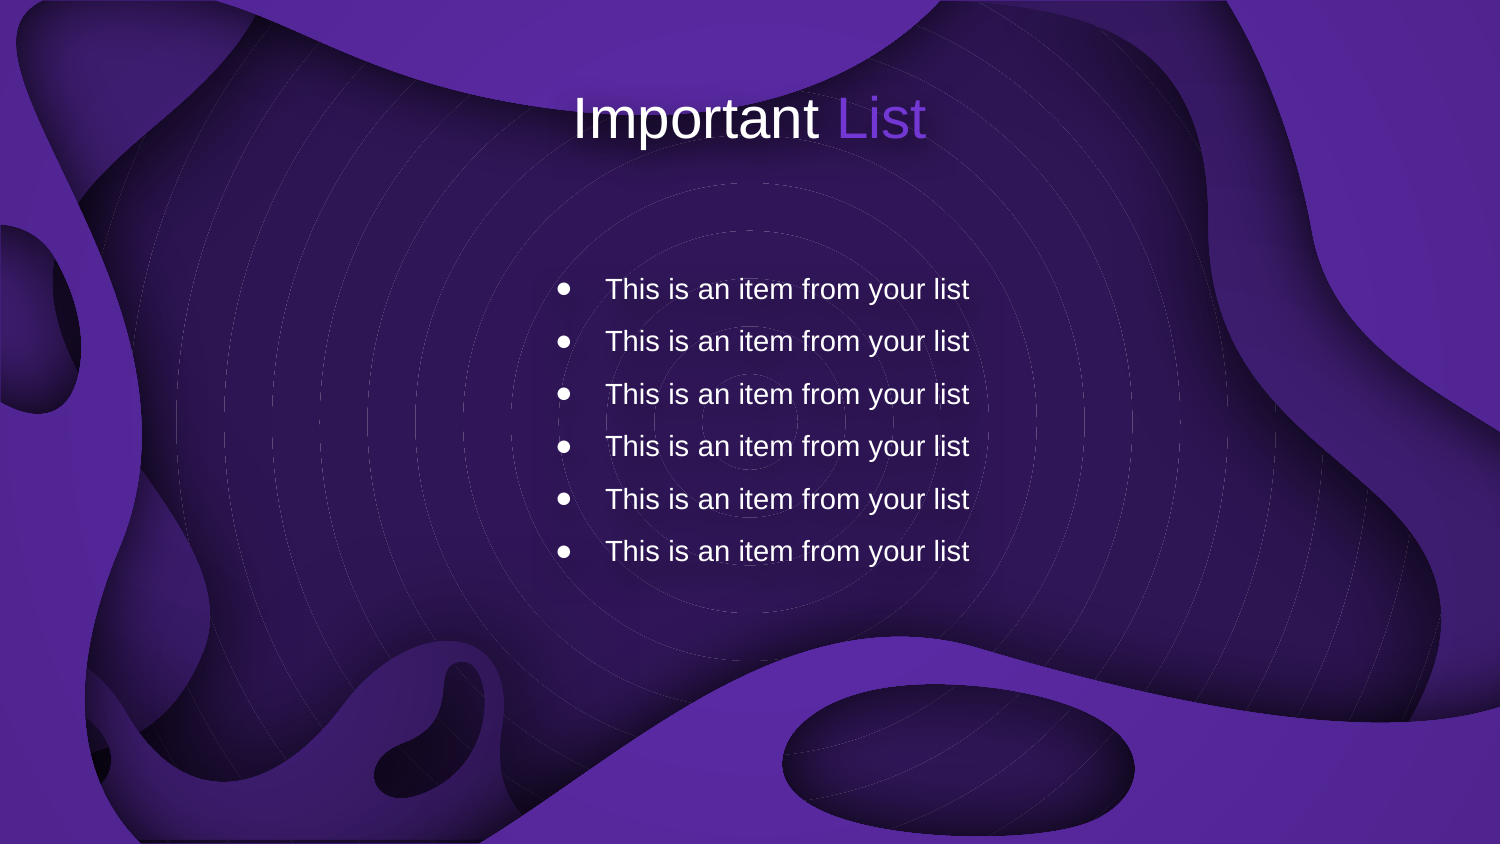

# Important List
This is an item from your list
This is an item from your list
This is an item from your list
This is an item from your list
This is an item from your list
This is an item from your list